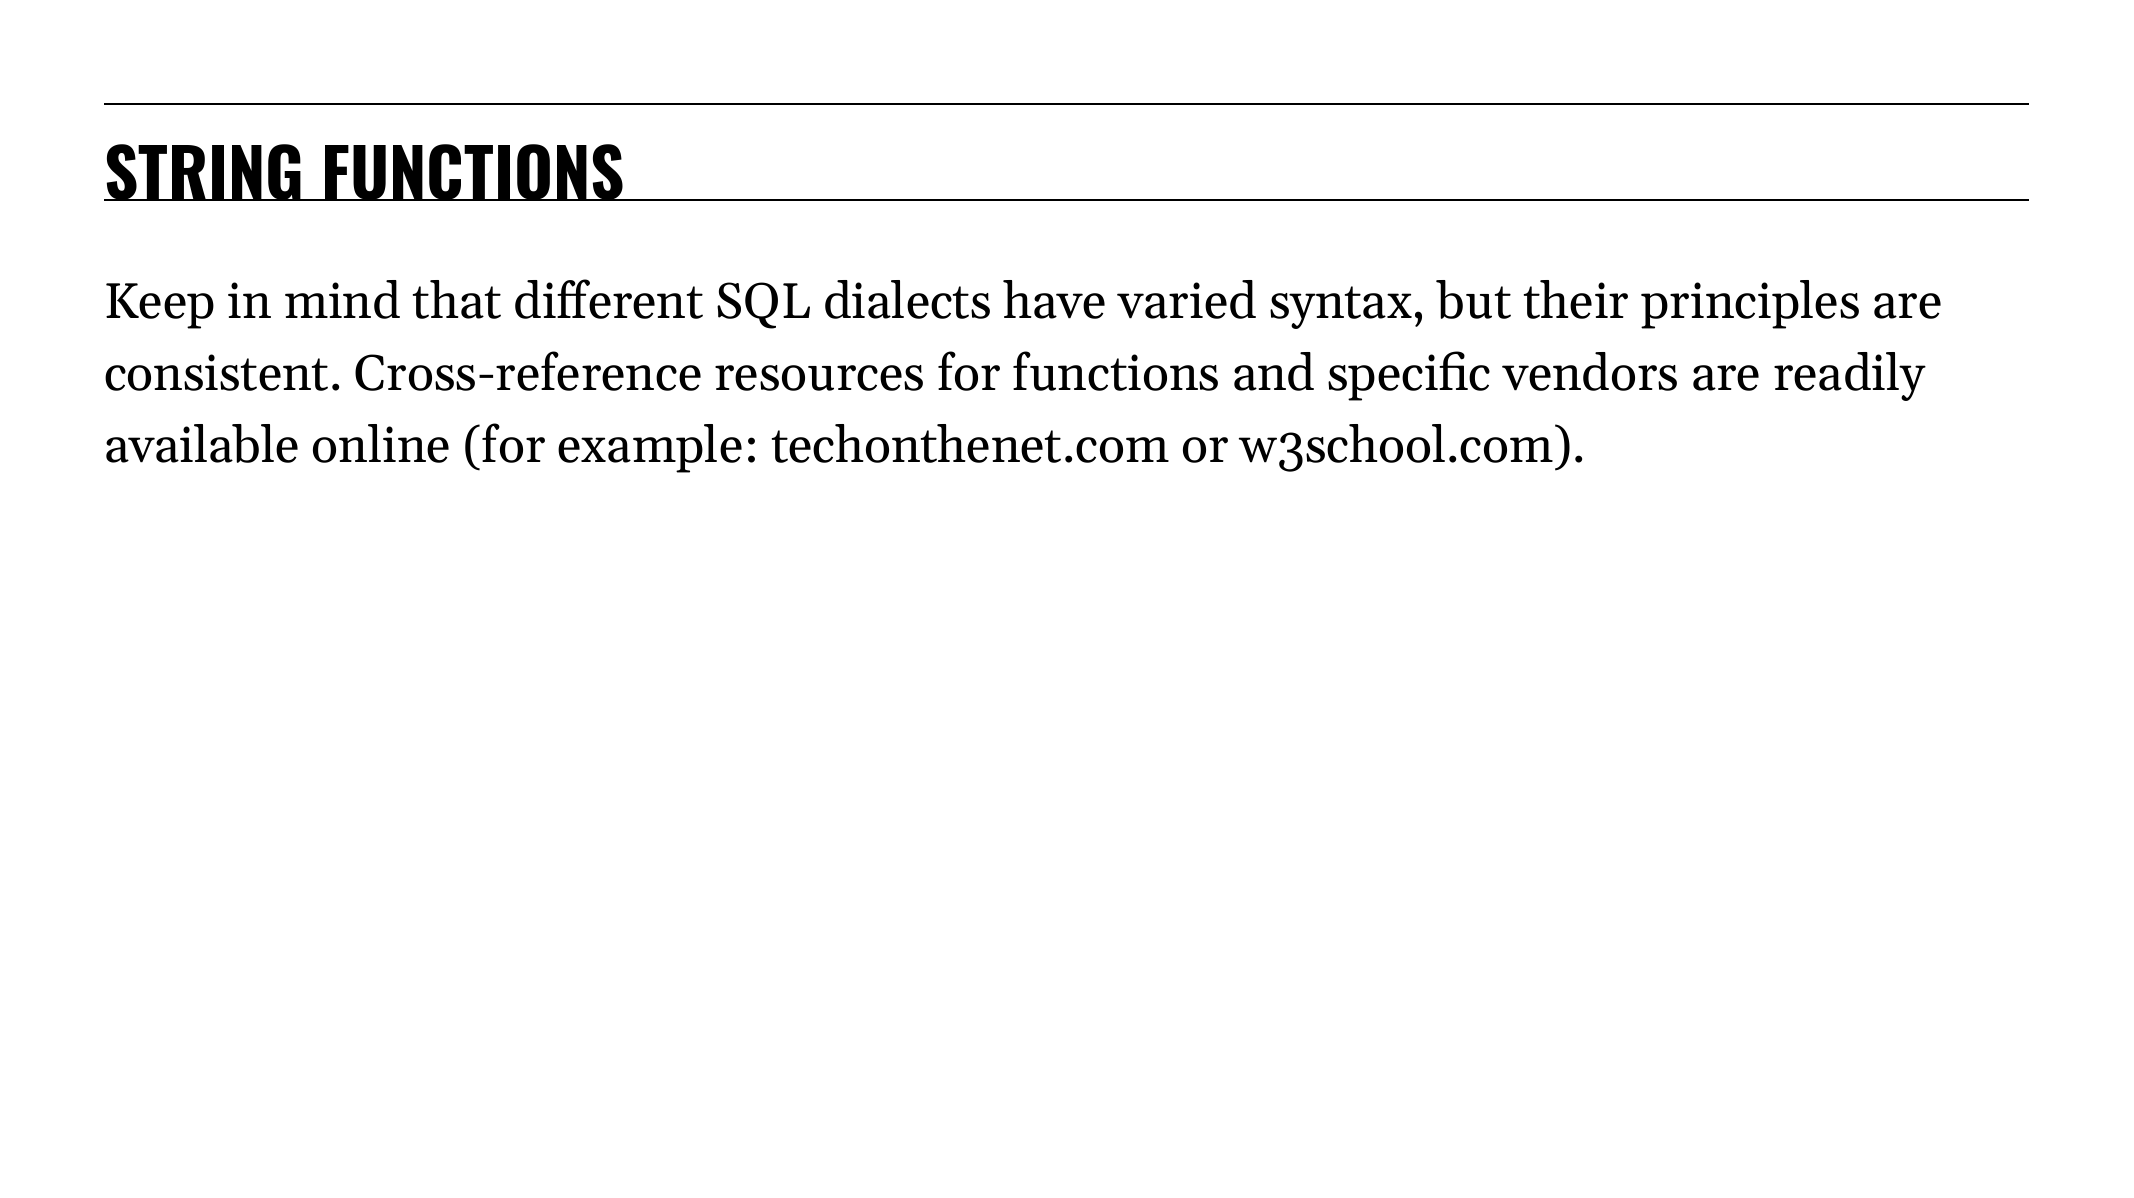

STRING FUNCTIONS
Keep in mind that different SQL dialects have varied syntax, but their principles are consistent. Cross-reference resources for functions and specific vendors are readily available online (for example: techonthenet.com or w3school.com).